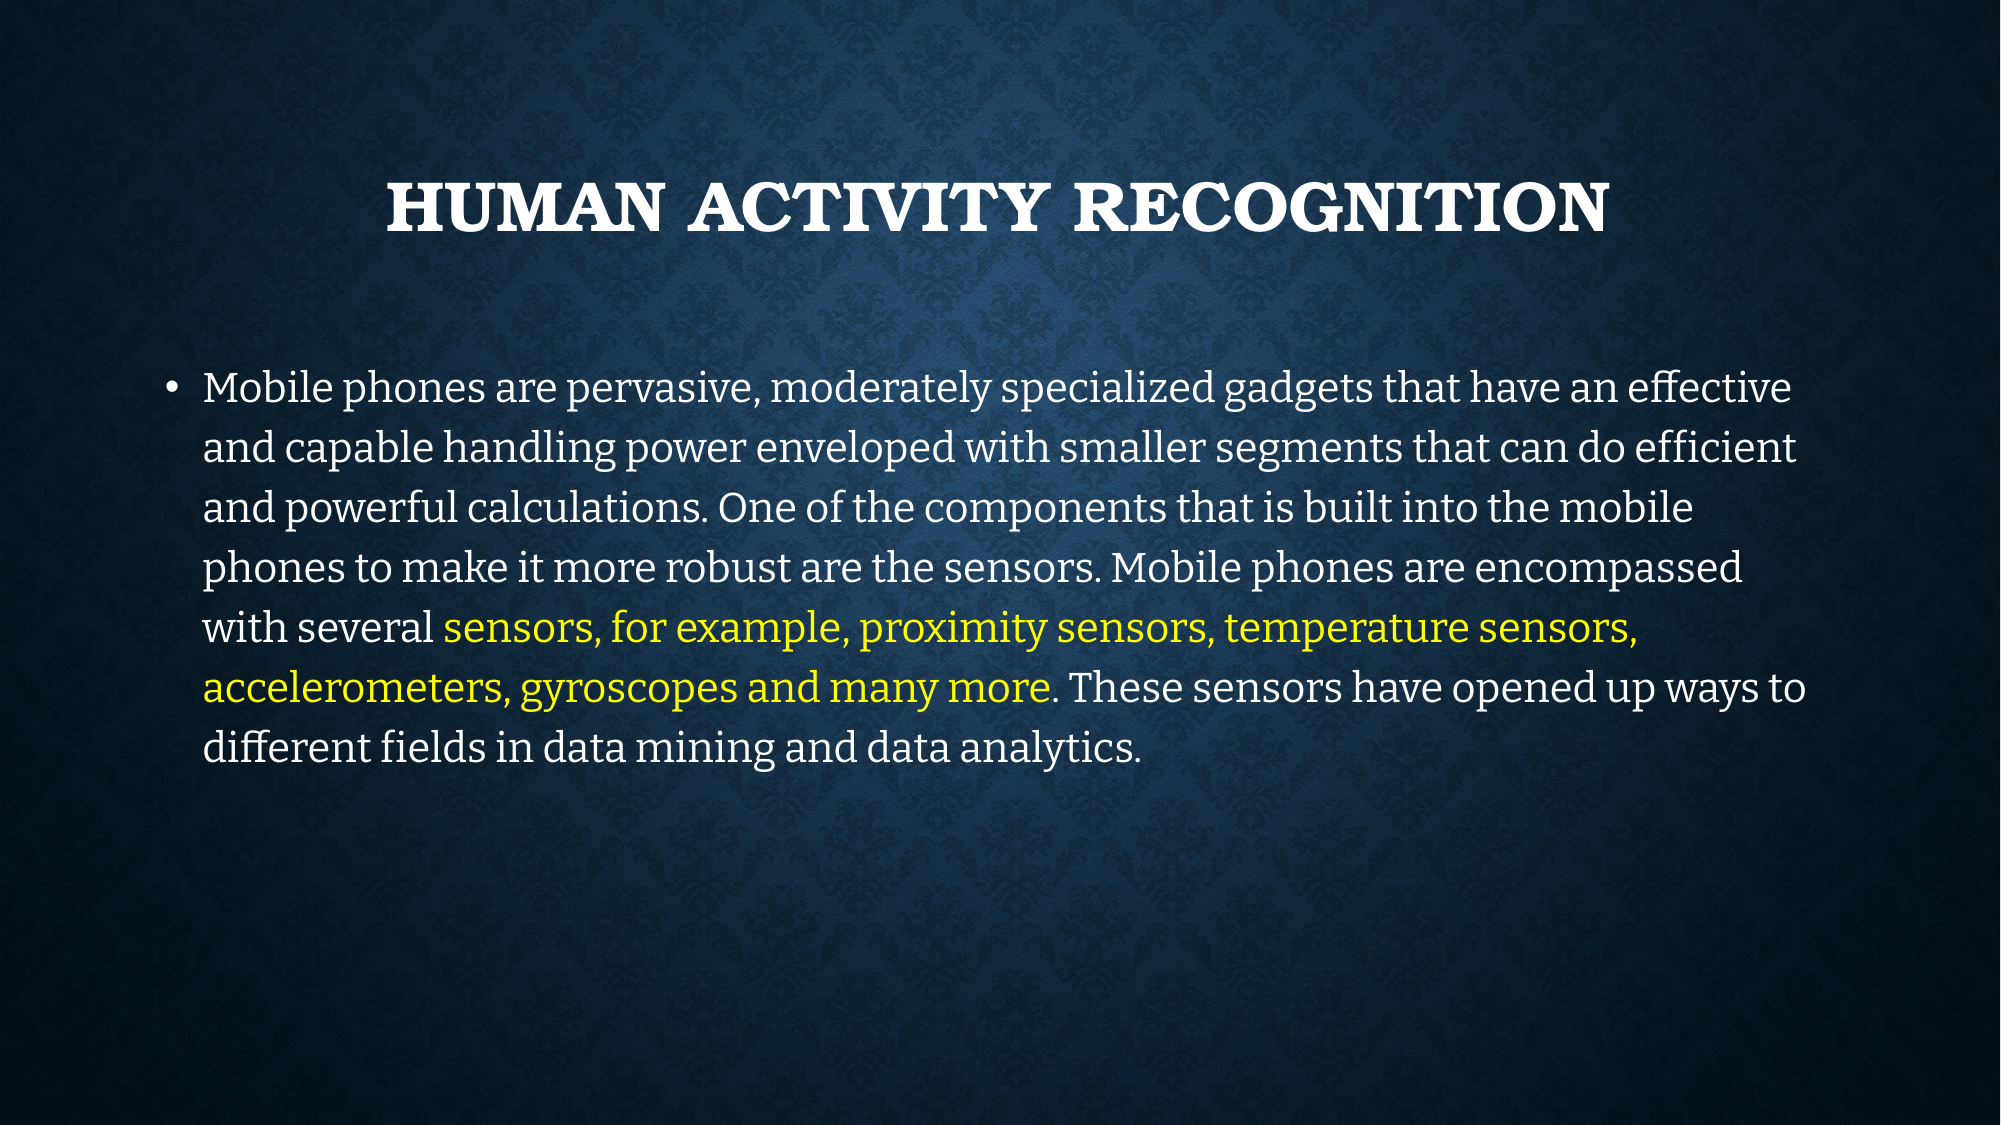

# Human activity recognition
Mobile phones are pervasive, moderately specialized gadgets that have an effective and capable handling power enveloped with smaller segments that can do efficient and powerful calculations. One of the components that is built into the mobile phones to make it more robust are the sensors. Mobile phones are encompassed with several sensors, for example, proximity sensors, temperature sensors, accelerometers, gyroscopes and many more. These sensors have opened up ways to different fields in data mining and data analytics.